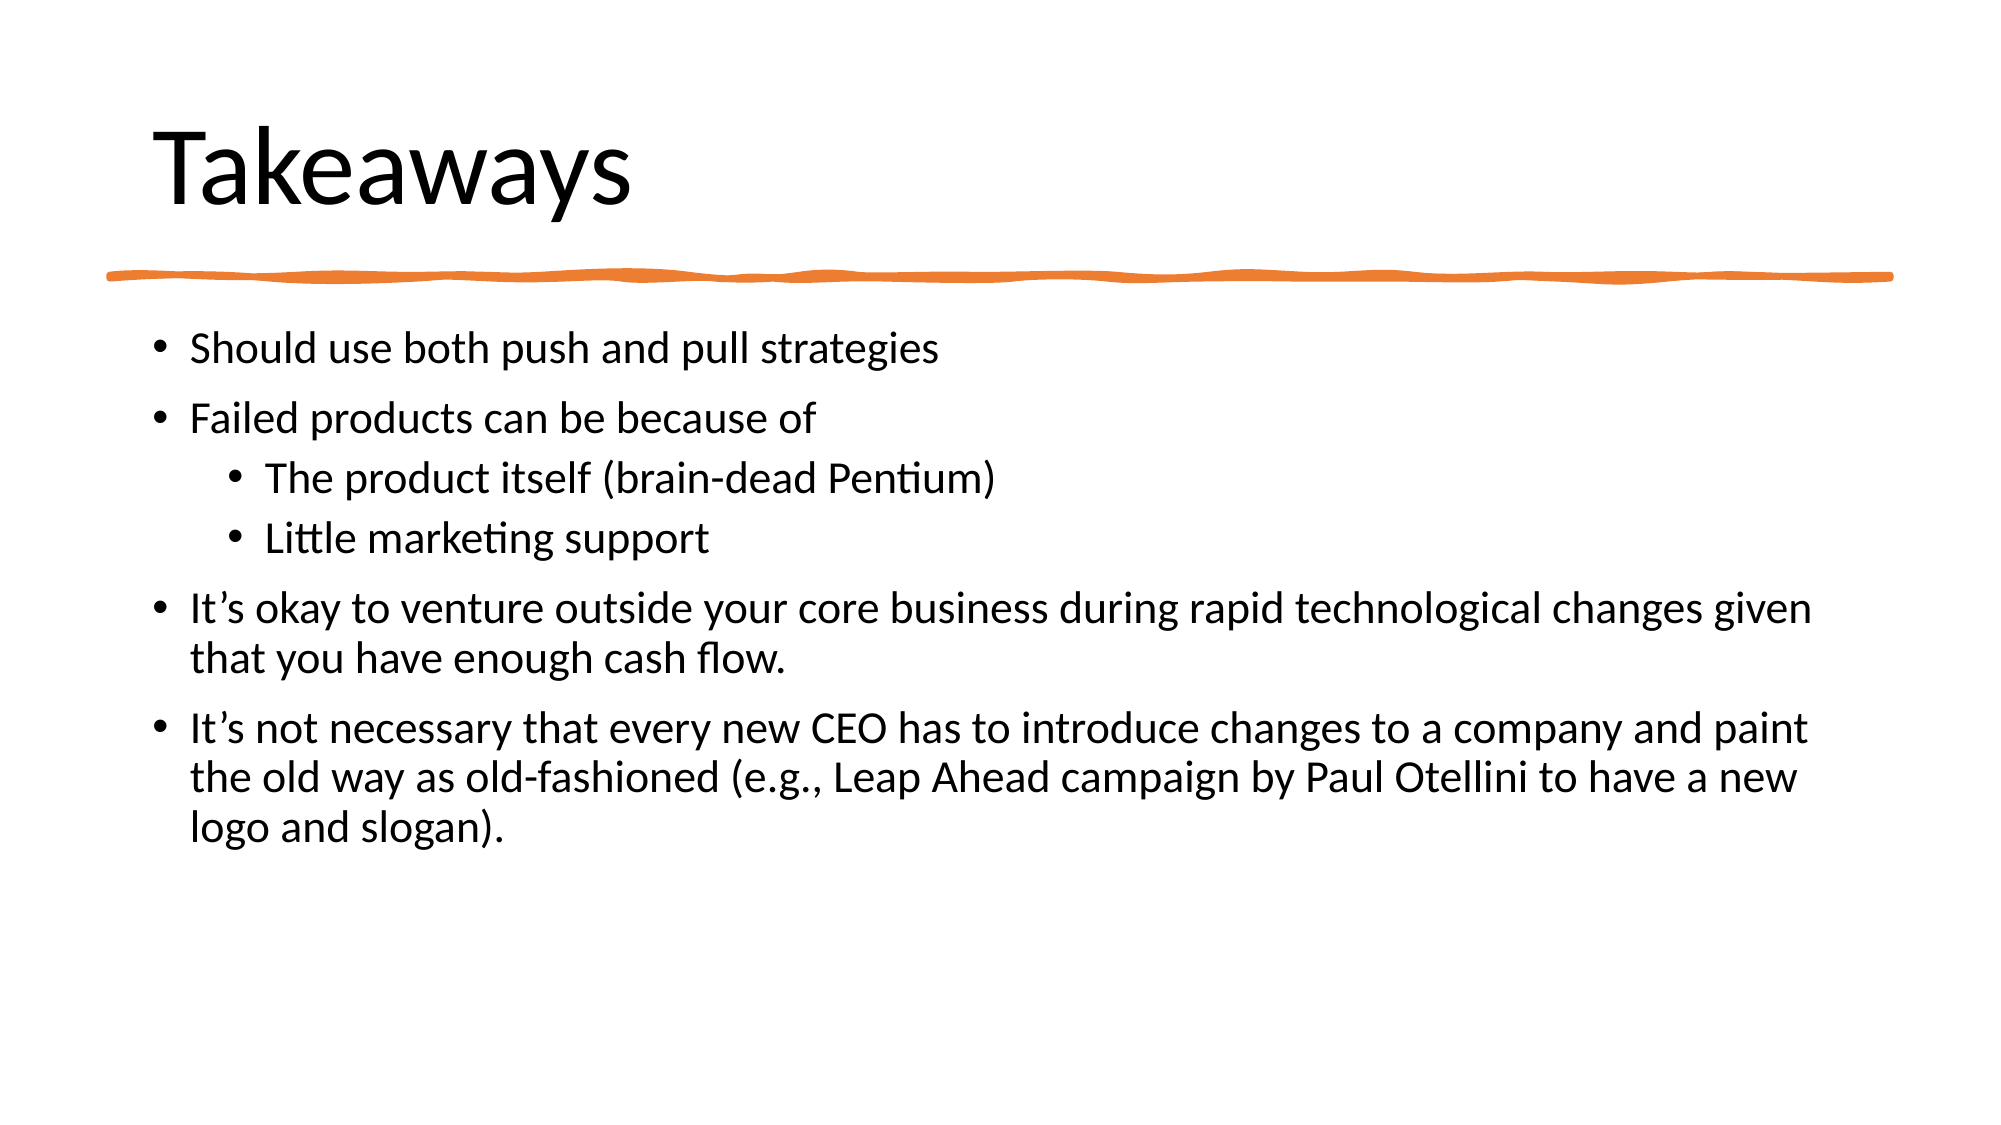

# Takeaways

Should use both push and pull strategies
Failed products can be because of
The product itself (brain-dead Pentium)
Little marketing support
It’s okay to venture outside your core business during rapid technological changes given that you have enough cash flow.
It’s not necessary that every new CEO has to introduce changes to a company and paint the old way as old-fashioned (e.g., Leap Ahead campaign by Paul Otellini to have a new logo and slogan).